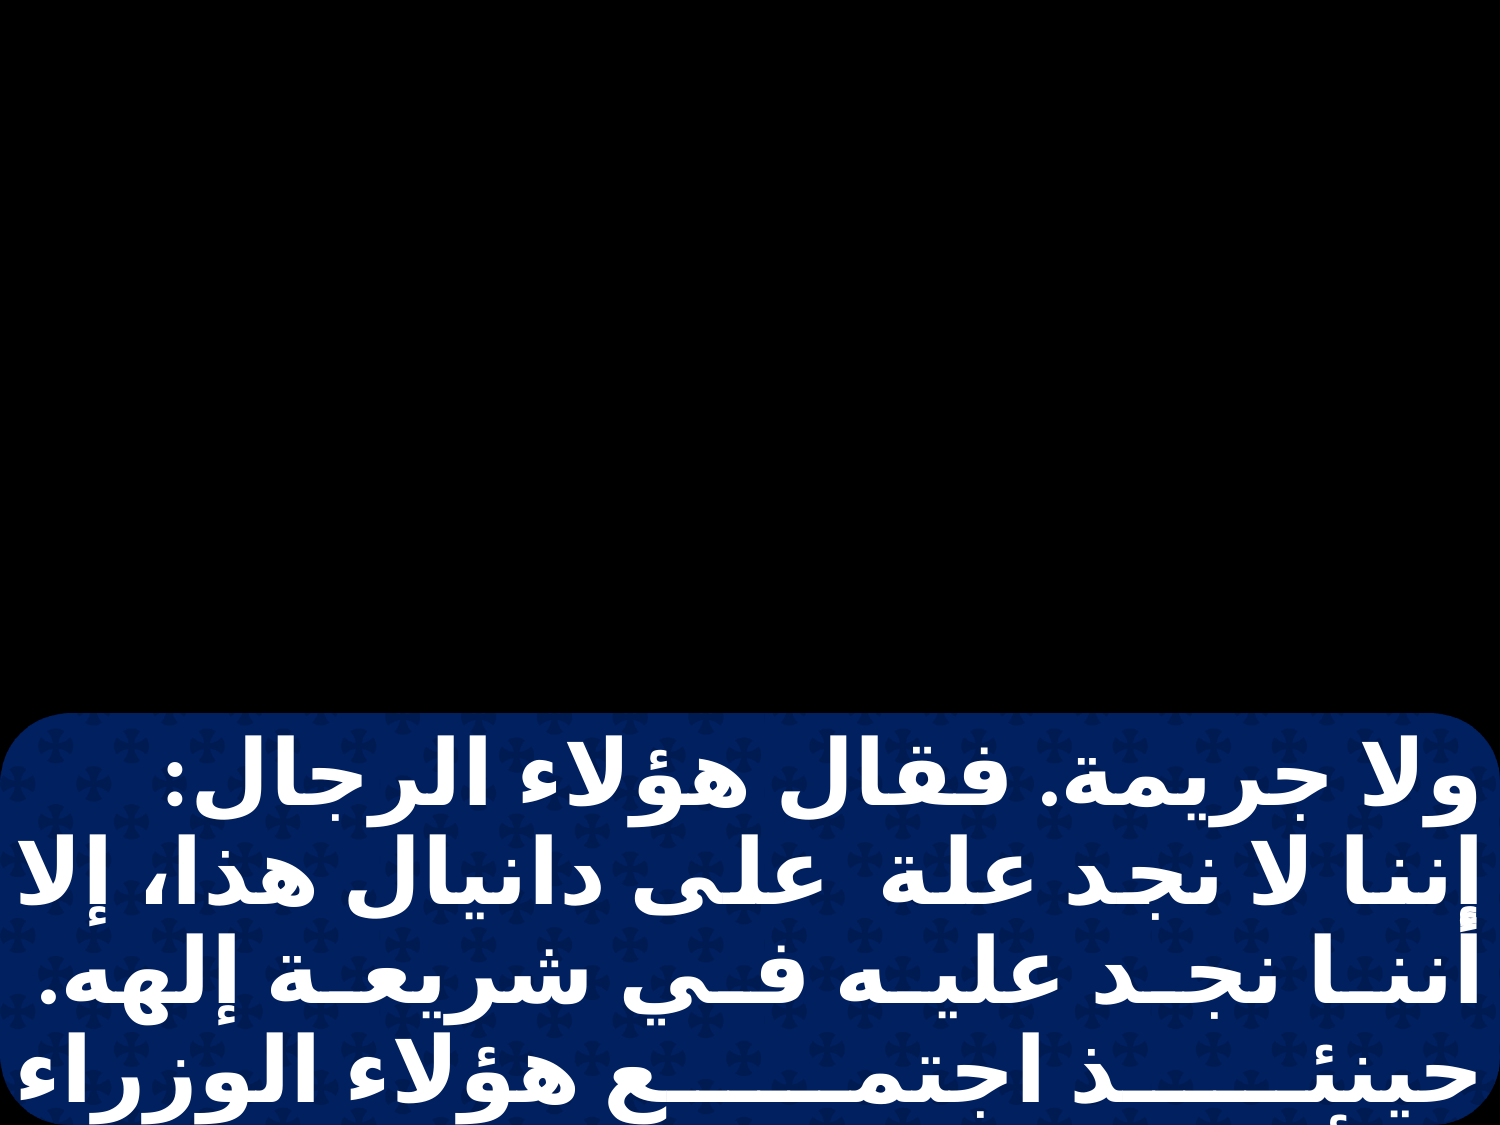

ولا جريمة. فقال هؤلاء الرجال: إننا لا نجد علة  على دانيال هذا، إلا أننا نجد عليه في شريعة إلهه.  حينئذ اجتمع هؤلاء الوزراء والأقطاب عند الملك  وقالوا له: أيها الملك داريوس، حييت إلى الأبد. إن